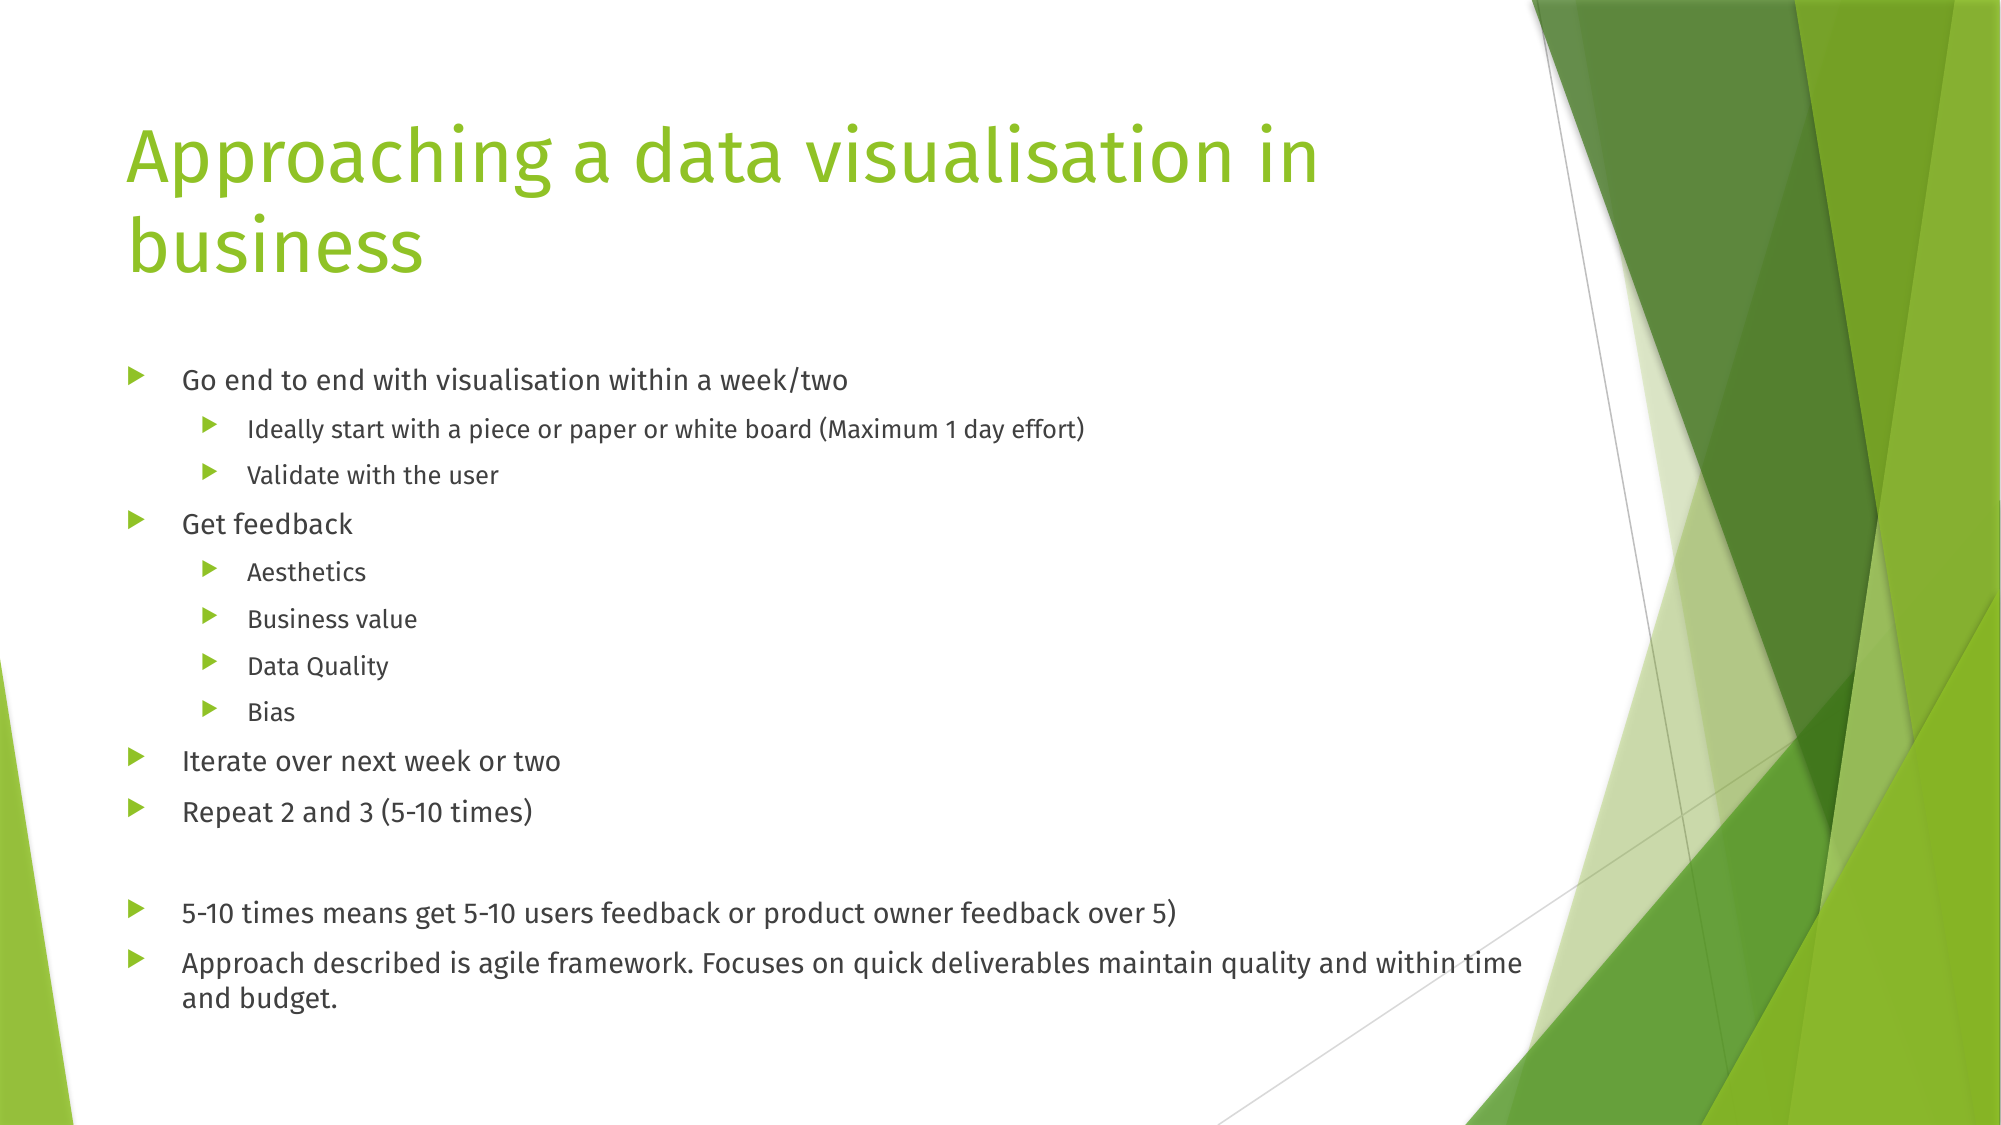

# Approaching a data visualisation in business
Go end to end with visualisation within a week/two
Ideally start with a piece or paper or white board (Maximum 1 day effort)
Validate with the user
Get feedback
Aesthetics
Business value
Data Quality
Bias
Iterate over next week or two
Repeat 2 and 3 (5-10 times)

5-10 times means get 5-10 users feedback or product owner feedback over 5)
Approach described is agile framework. Focuses on quick deliverables maintain quality and within time and budget.